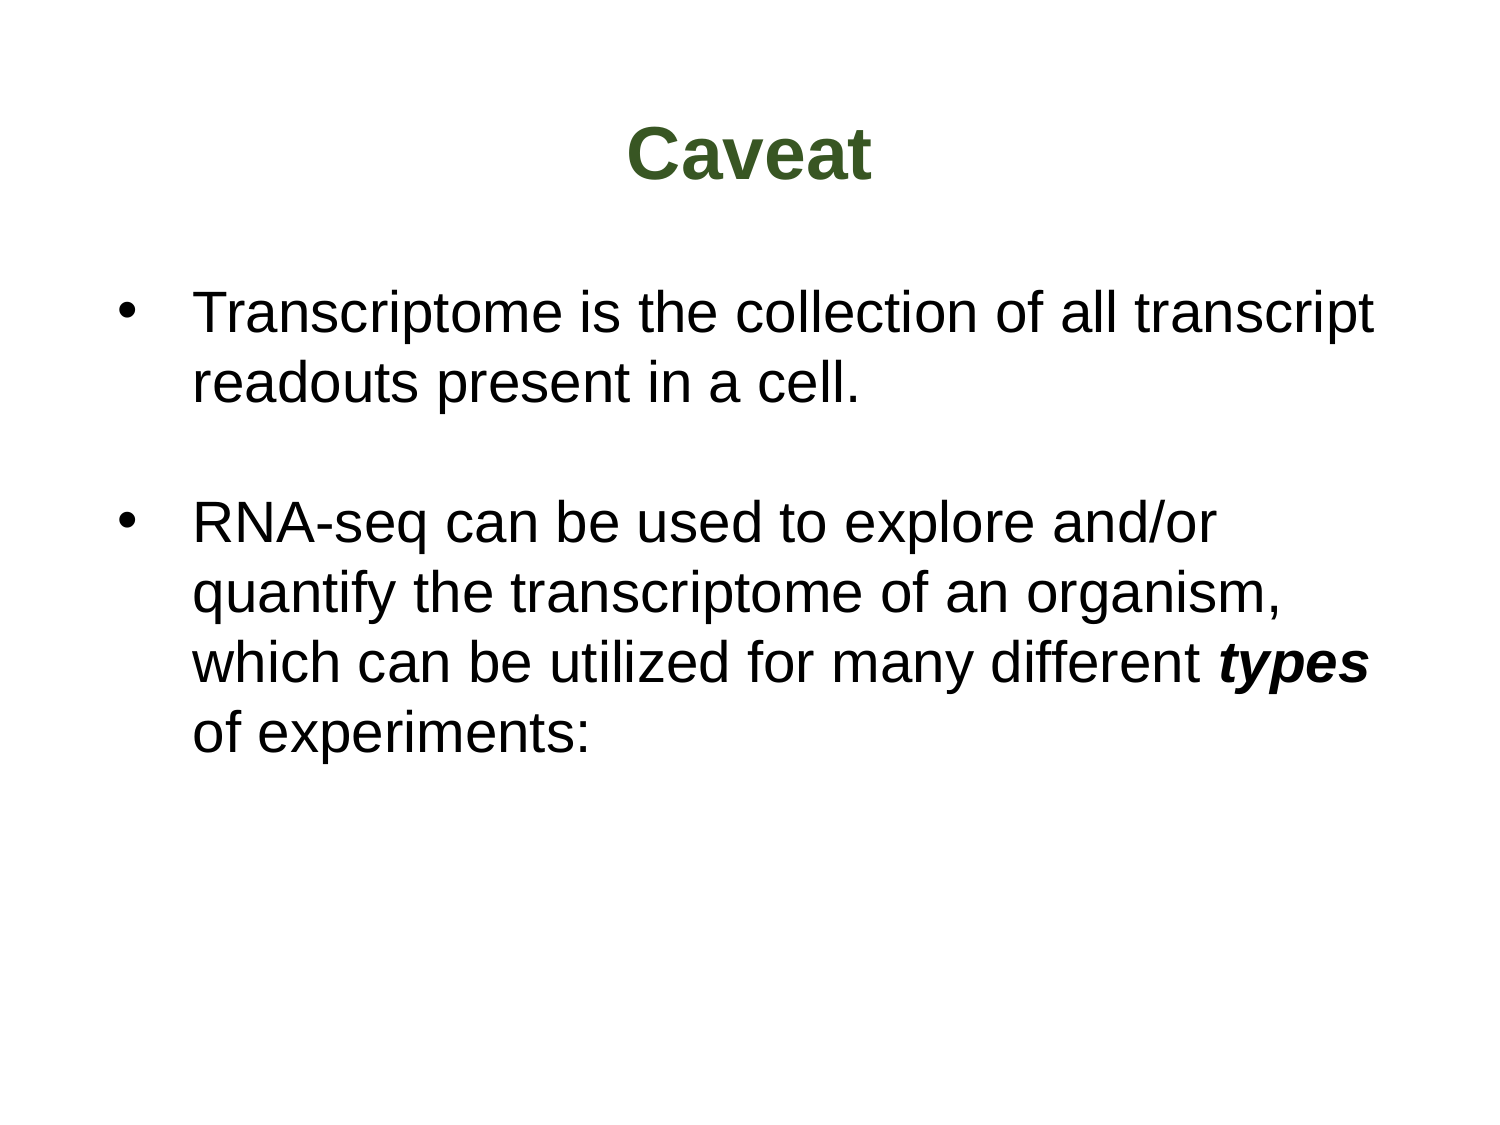

# Caveat
Transcriptome is the collection of all transcript readouts present in a cell.

RNA-seq can be used to explore and/or quantify the transcriptome of an organism, which can be utilized for many different types of experiments: